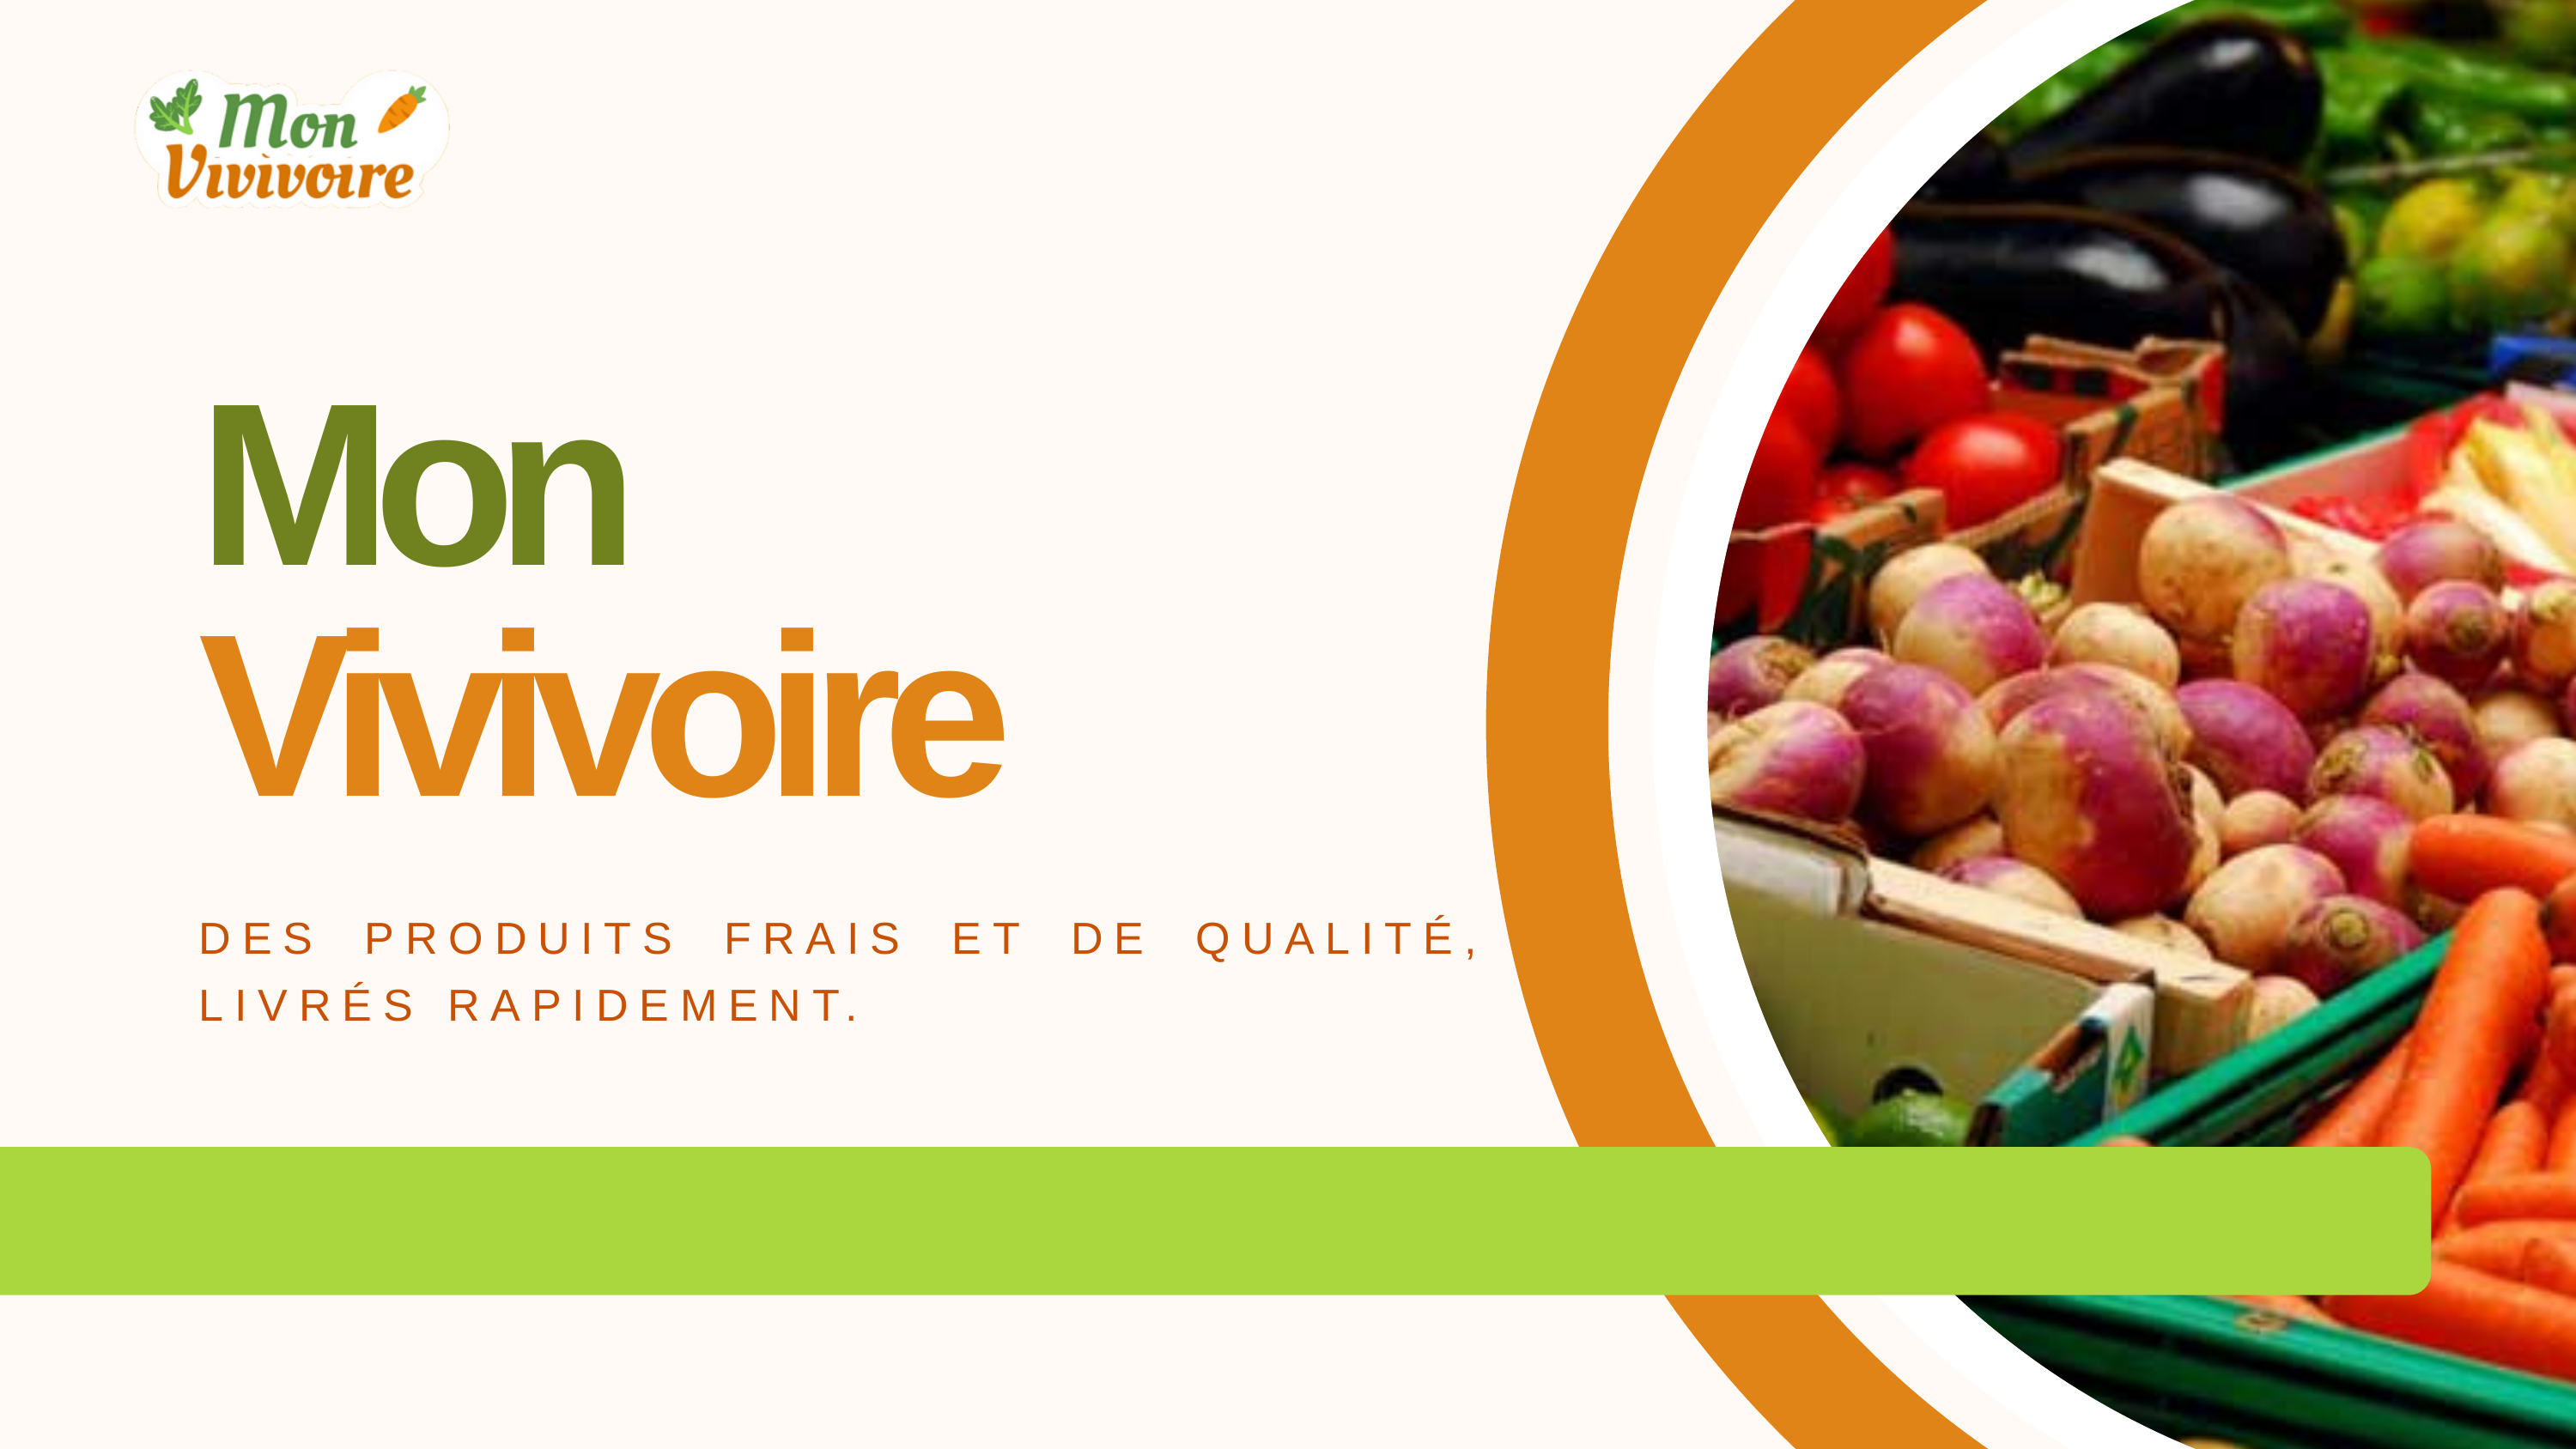

Mon
Vivivoire
DES PRODUITS FRAIS ET DE QUALITÉ, LIVRÉS RAPIDEMENT.